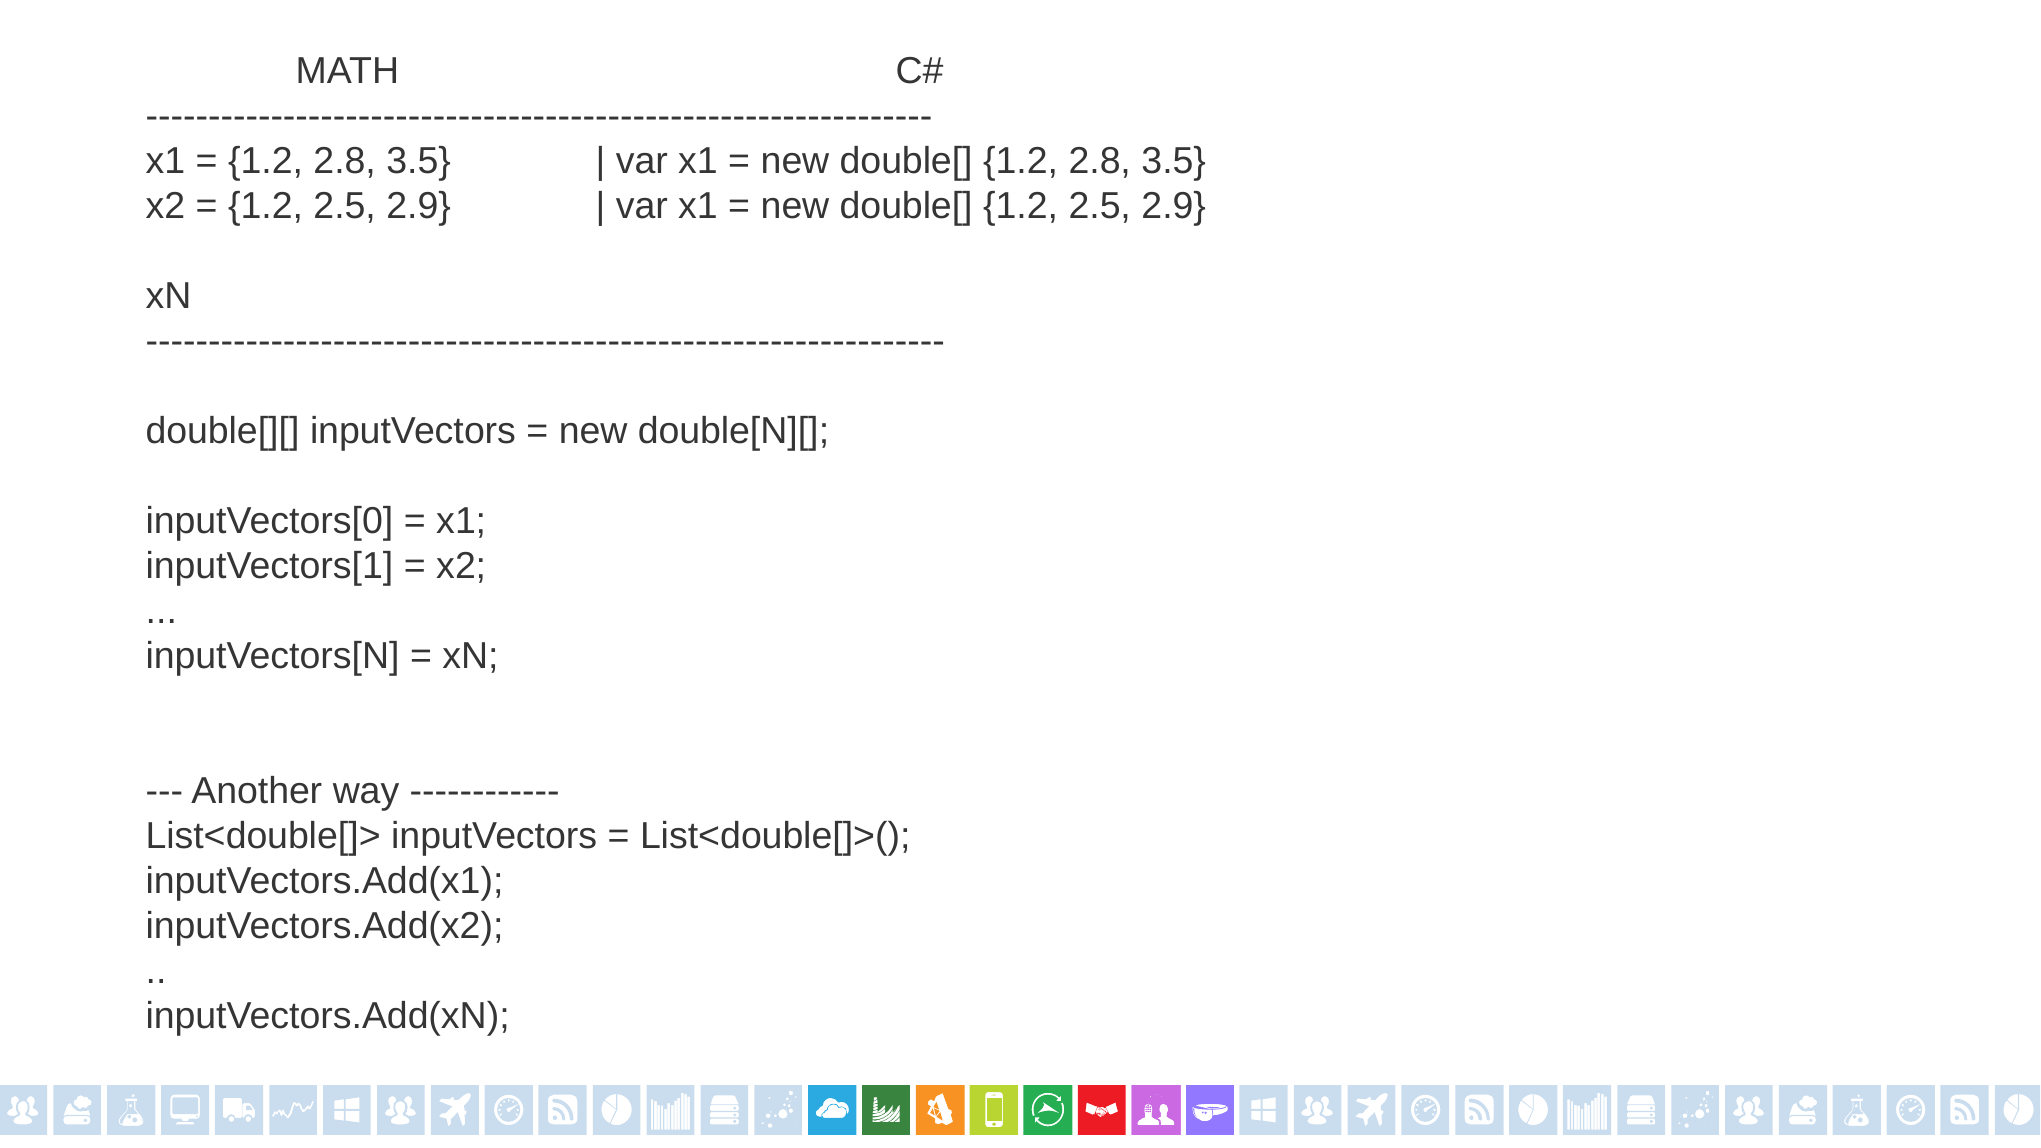

MATH				C#
---------------------------------------------------------------
x1 = {1.2, 2.8, 3.5}	| var x1 = new double[] {1.2, 2.8, 3.5}
x2 = {1.2, 2.5, 2.9}	| var x1 = new double[] {1.2, 2.5, 2.9}

xN
----------------------------------------------------------------

double[][] inputVectors = new double[N][];

inputVectors[0] = x1;
inputVectors[1] = x2;
...
inputVectors[N] = xN;

--- Another way ------------
List<double[]> inputVectors = List<double[]>();
inputVectors.Add(x1);
inputVectors.Add(x2);
..
inputVectors.Add(xN);